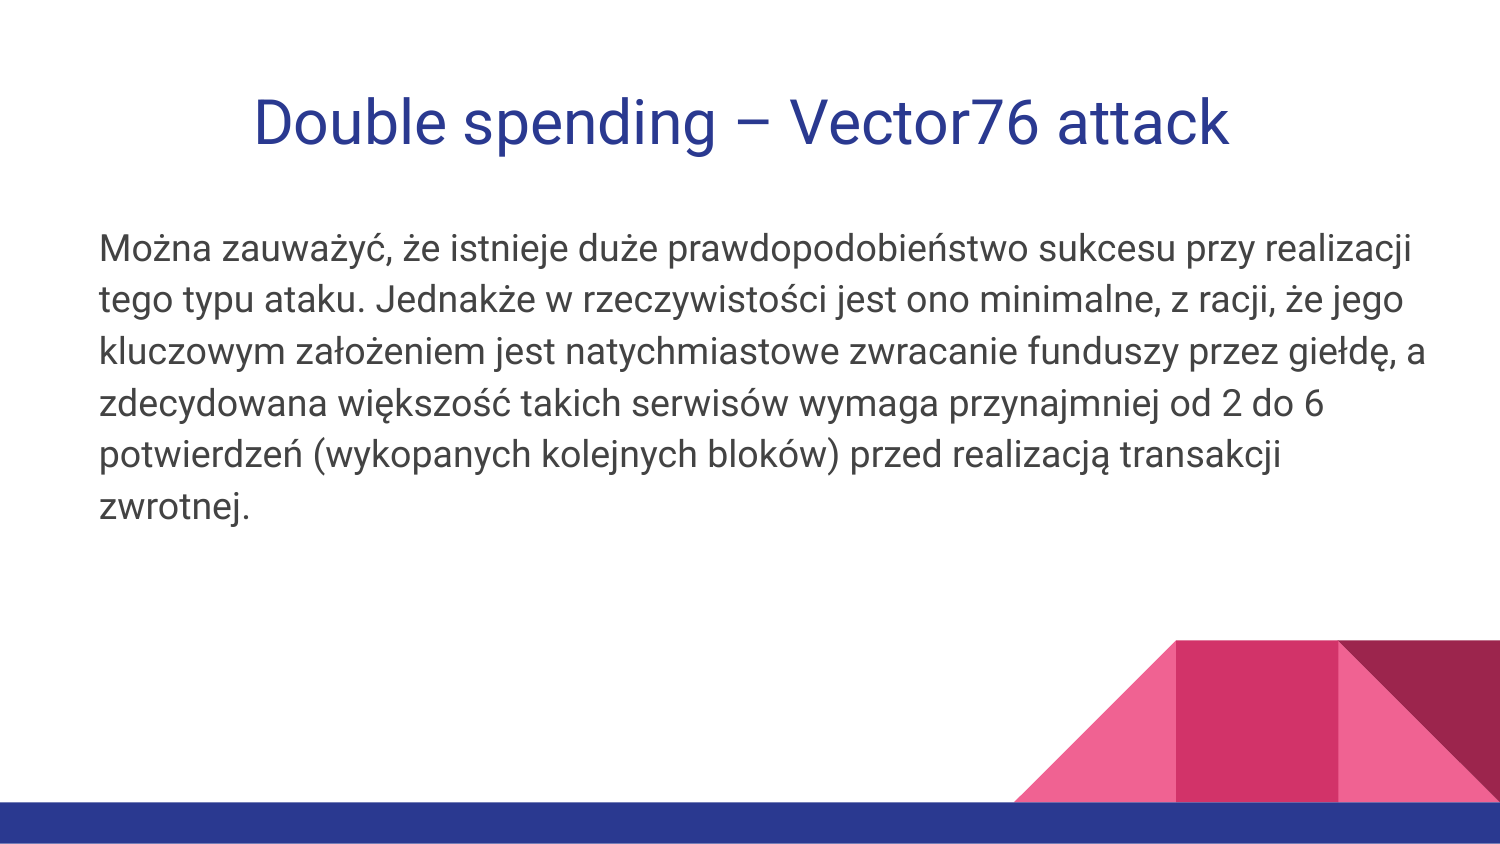

# Double spending – Vector76 attack
Można zauważyć, że istnieje duże prawdopodobieństwo sukcesu przy realizacji tego typu ataku. Jednakże w rzeczywistości jest ono minimalne, z racji, że jego kluczowym założeniem jest natychmiastowe zwracanie funduszy przez giełdę, a zdecydowana większość takich serwisów wymaga przynajmniej od 2 do 6 potwierdzeń (wykopanych kolejnych bloków) przed realizacją transakcji zwrotnej.